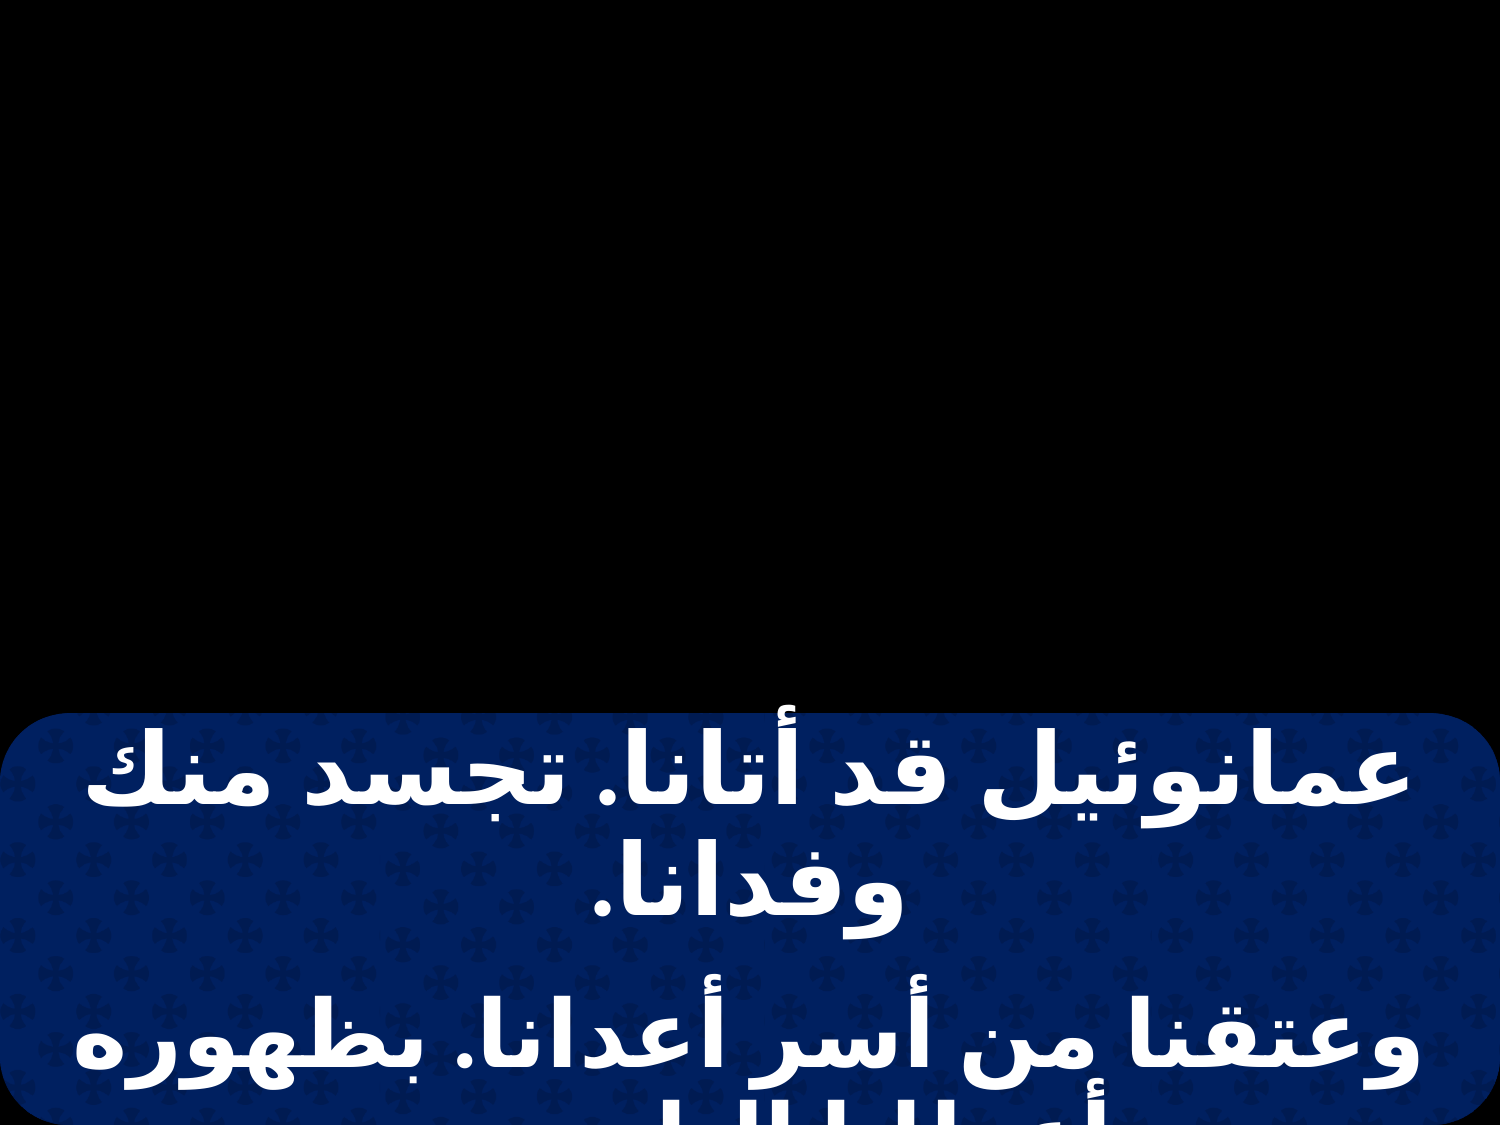

| عمانوئيل قد أتانا. تجسد منك وفدانا. |
| --- |
|  |
| وعتقنا من أسر أعدانا. بظهوره أعطانا الناموس. |